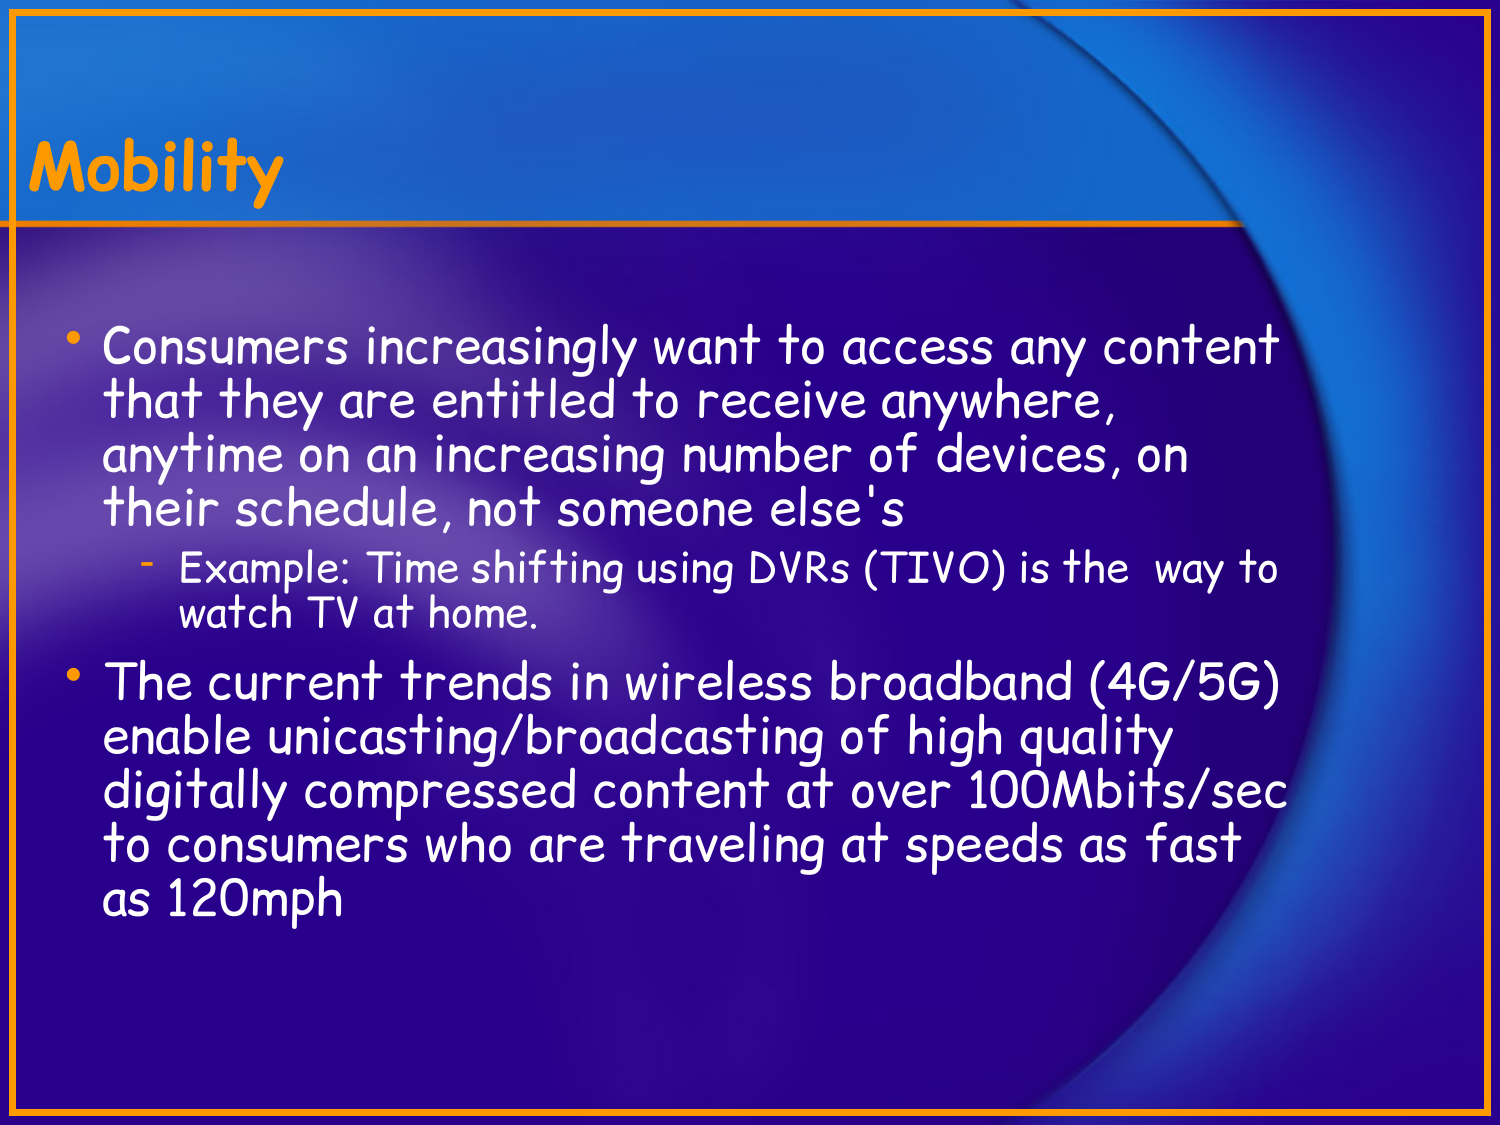

# Mobility
Consumers increasingly want to access any content that they are entitled to receive anywhere, anytime on an increasing number of devices, on their schedule, not someone else's
Example: Time shifting using DVRs (TIVO) is the  way to watch TV at home.
The current trends in wireless broadband (4G/5G) enable unicasting/broadcasting of high quality digitally compressed content at over 100Mbits/sec to consumers who are traveling at speeds as fast as 120mph